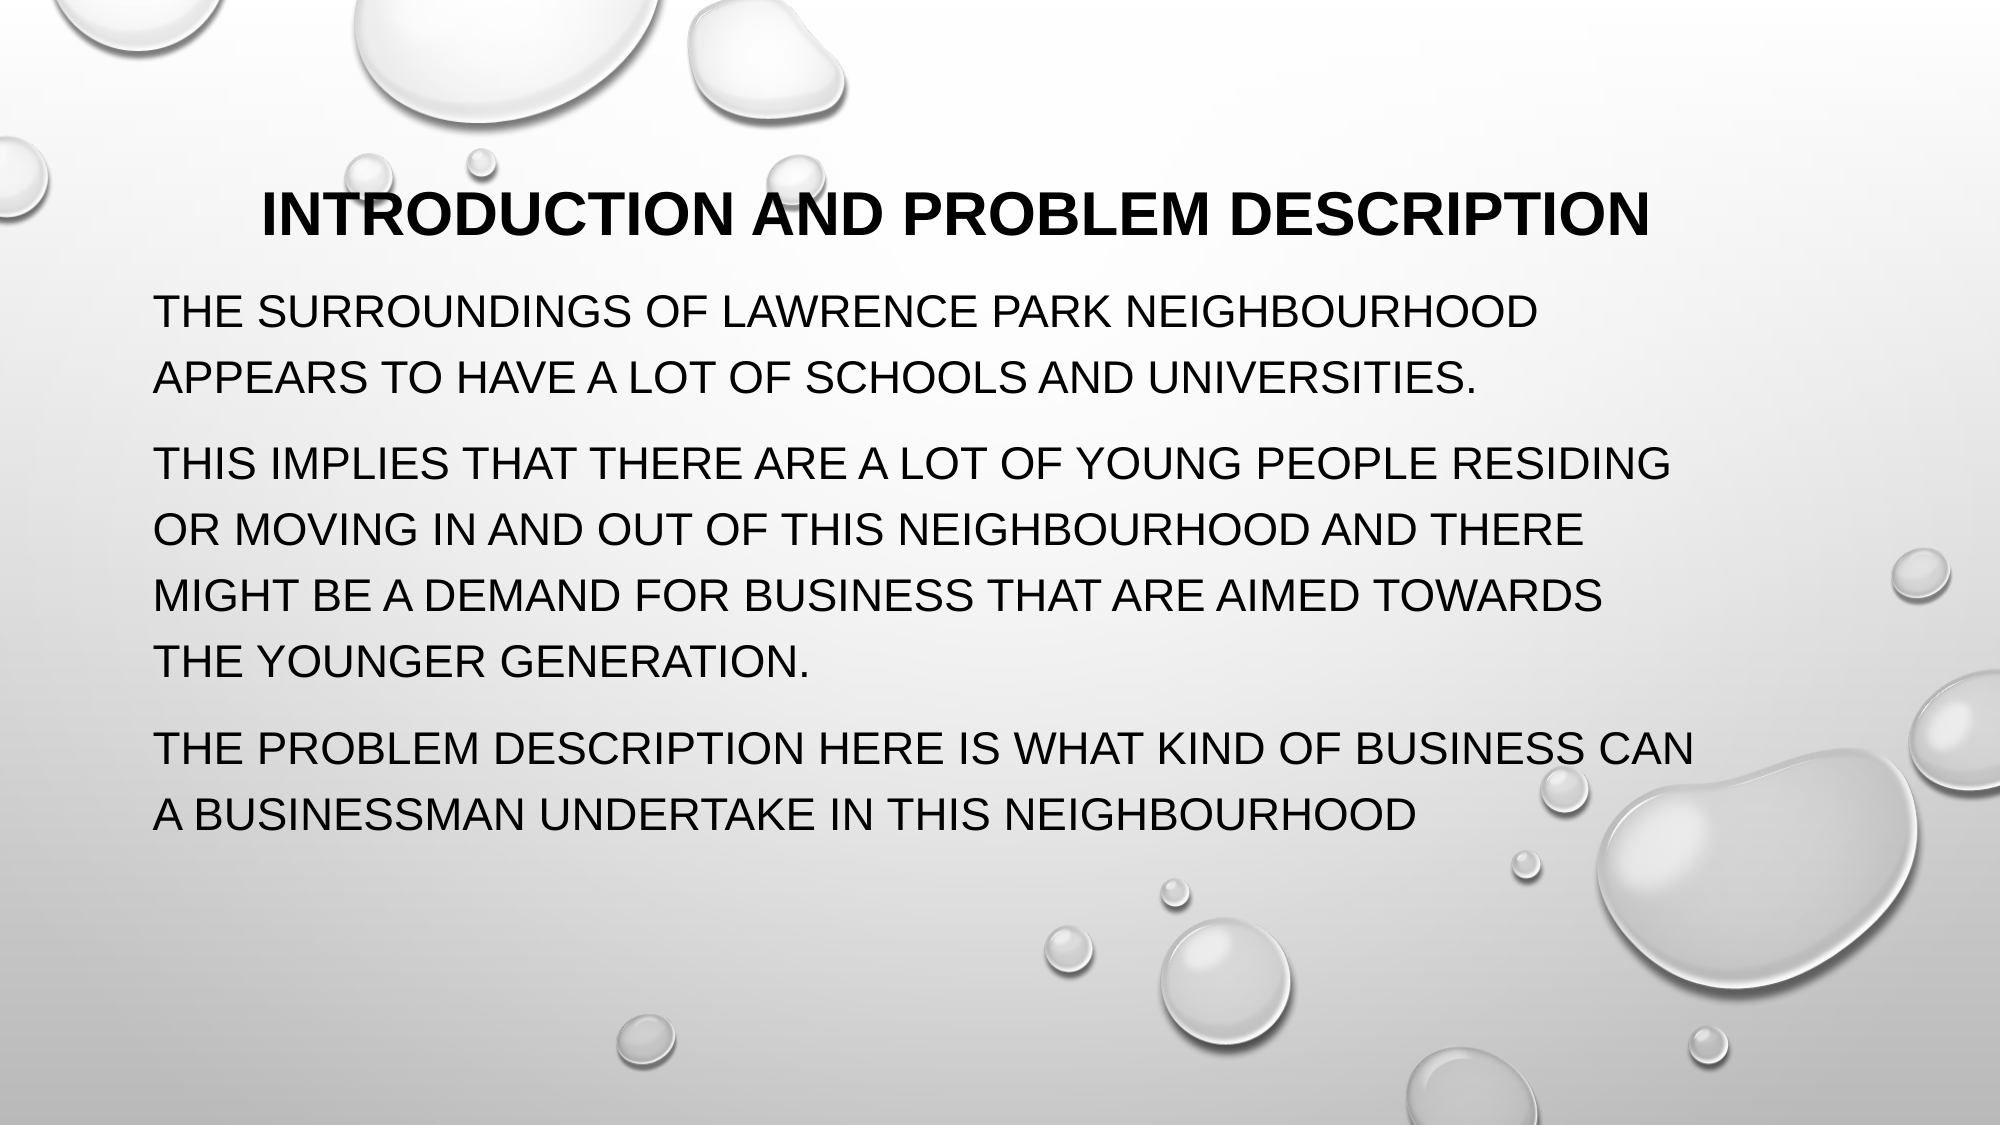

# Introduction And problem Description
The surroundings of Lawrence park neighbourhood appears to have a lot of schools and universities.
This implies that there are a lot of young people residing or moving in and out of this neighbourhood and there might be a demand for business that are aimed towards the younger generation.
The problem description here is what kind of business can a businessman undertake in this neighbourhood